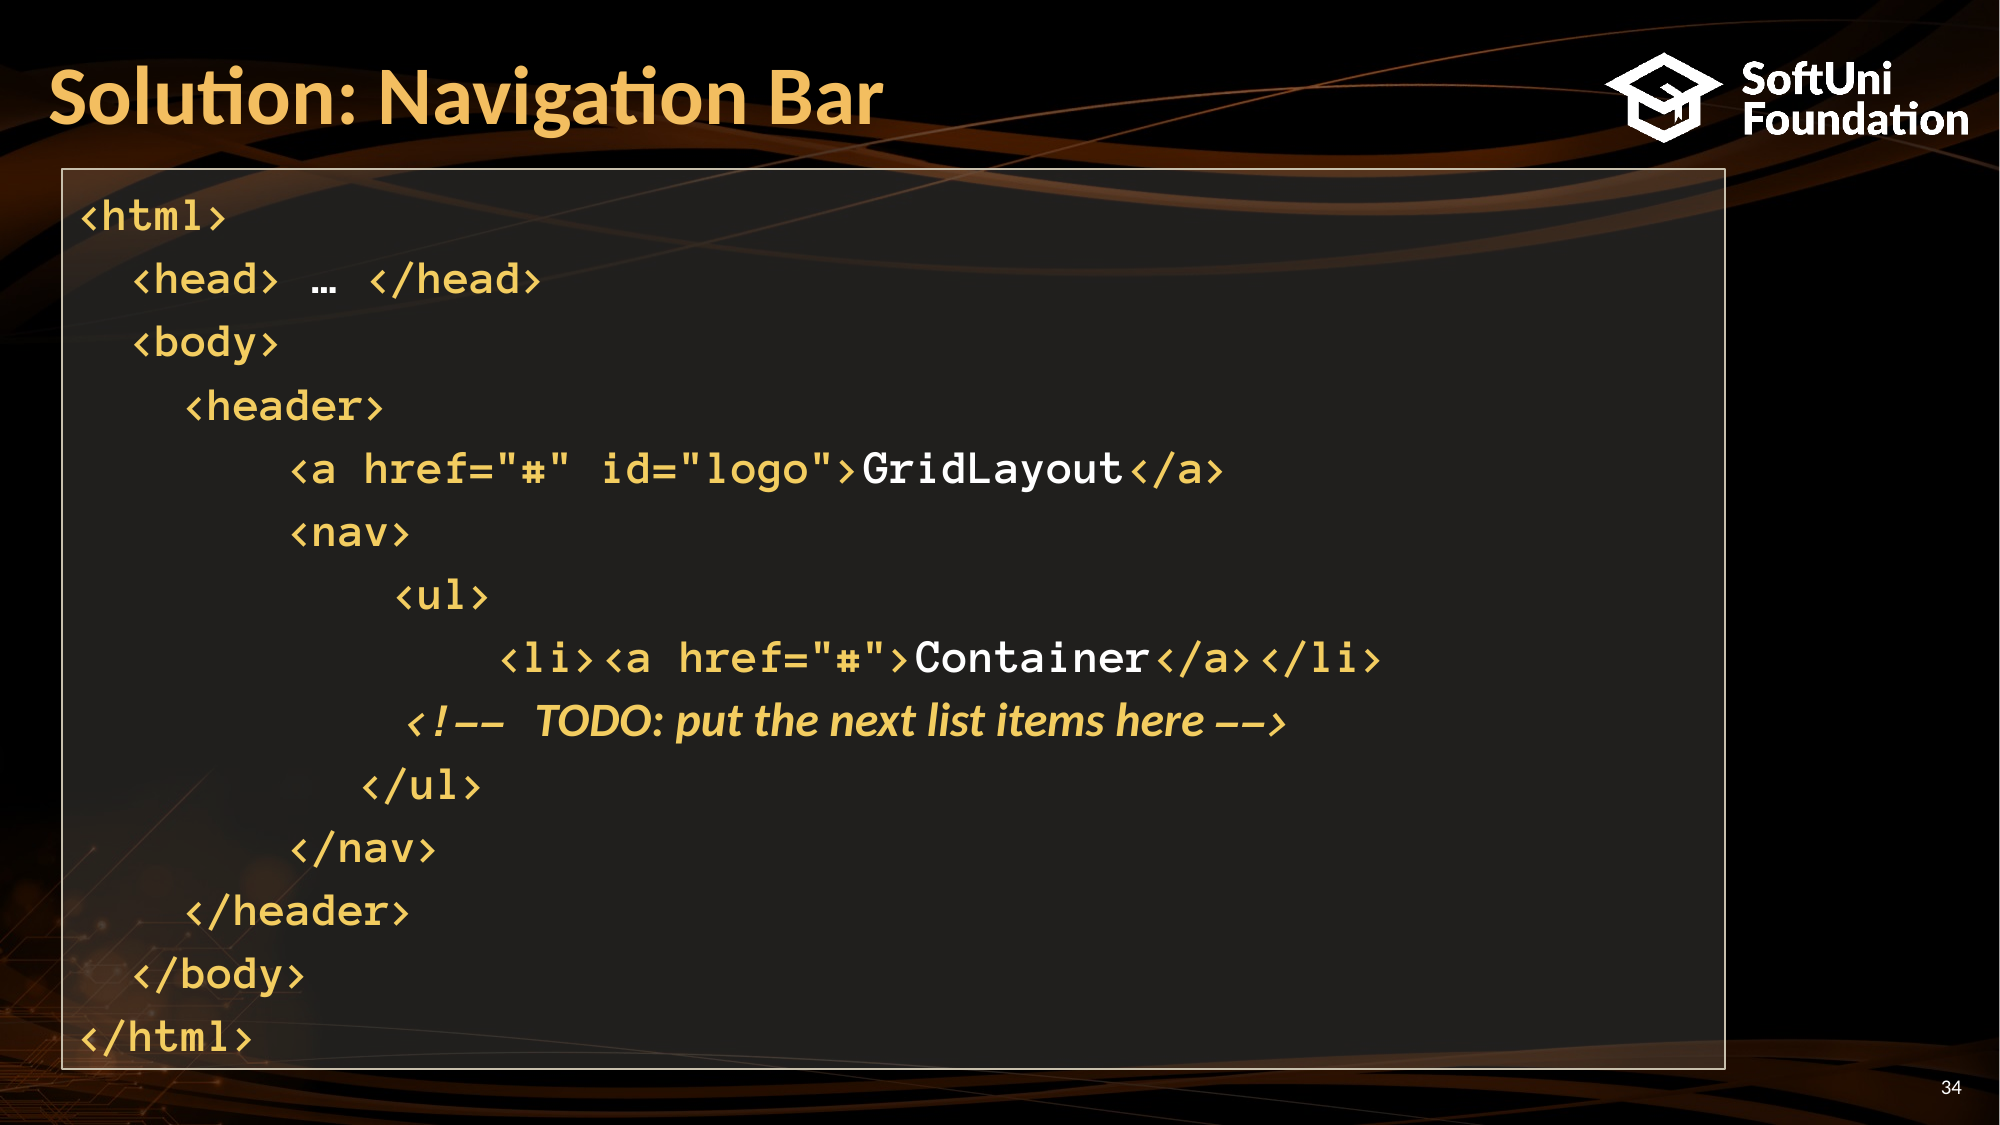

# Solution: Navigation Bar
<html>
  <head> … </head>
  <body>
    <header>
        <a href="#" id="logo">GridLayout</a>
        <nav>
            <ul>
                <li><a href="#">Container</a></li>
    		 <!-- TODO: put the next list items here -->
	     </ul>
        </nav>
    </header>
  </body>
</html>
34